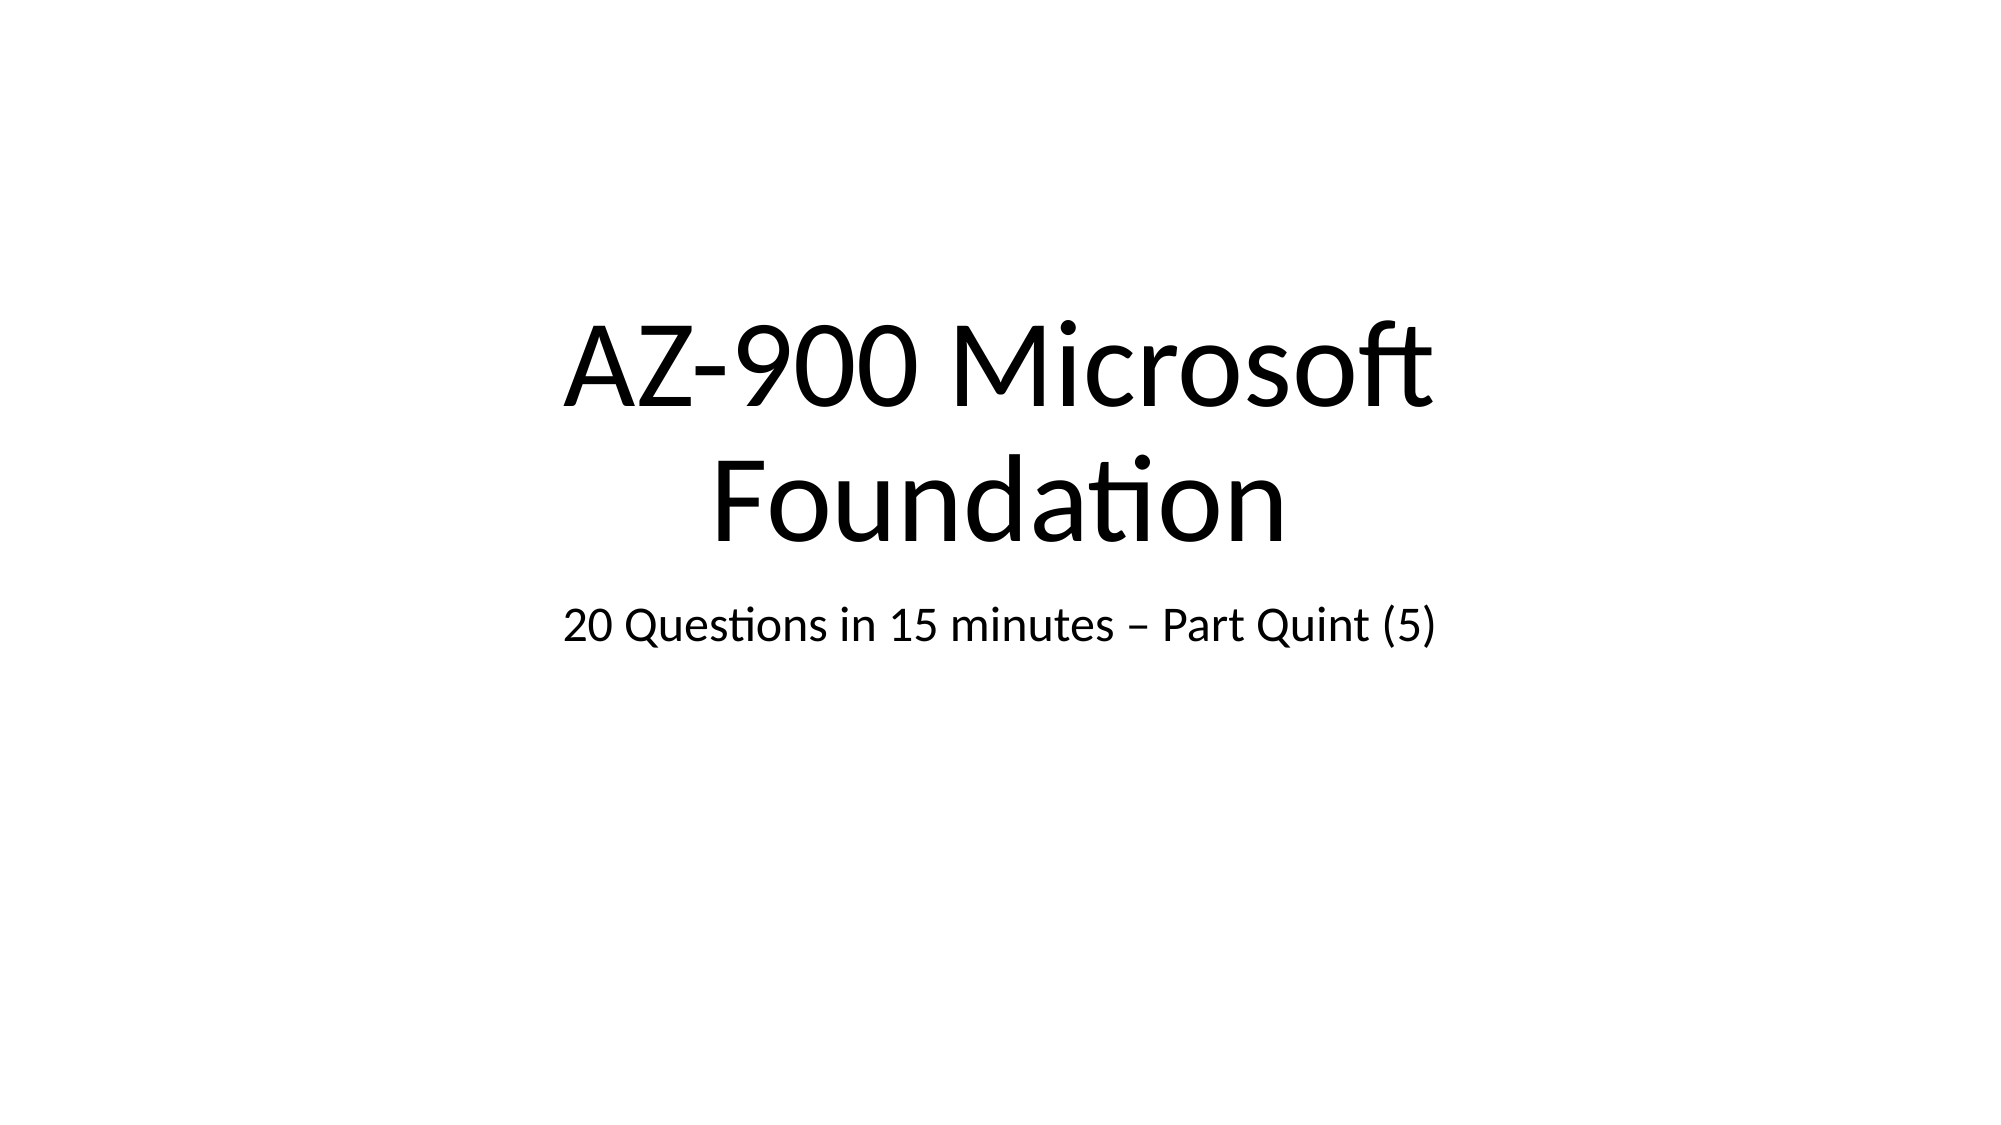

# AZ-900 Microsoft Foundation
20 Questions in 15 minutes – Part Quint (5)